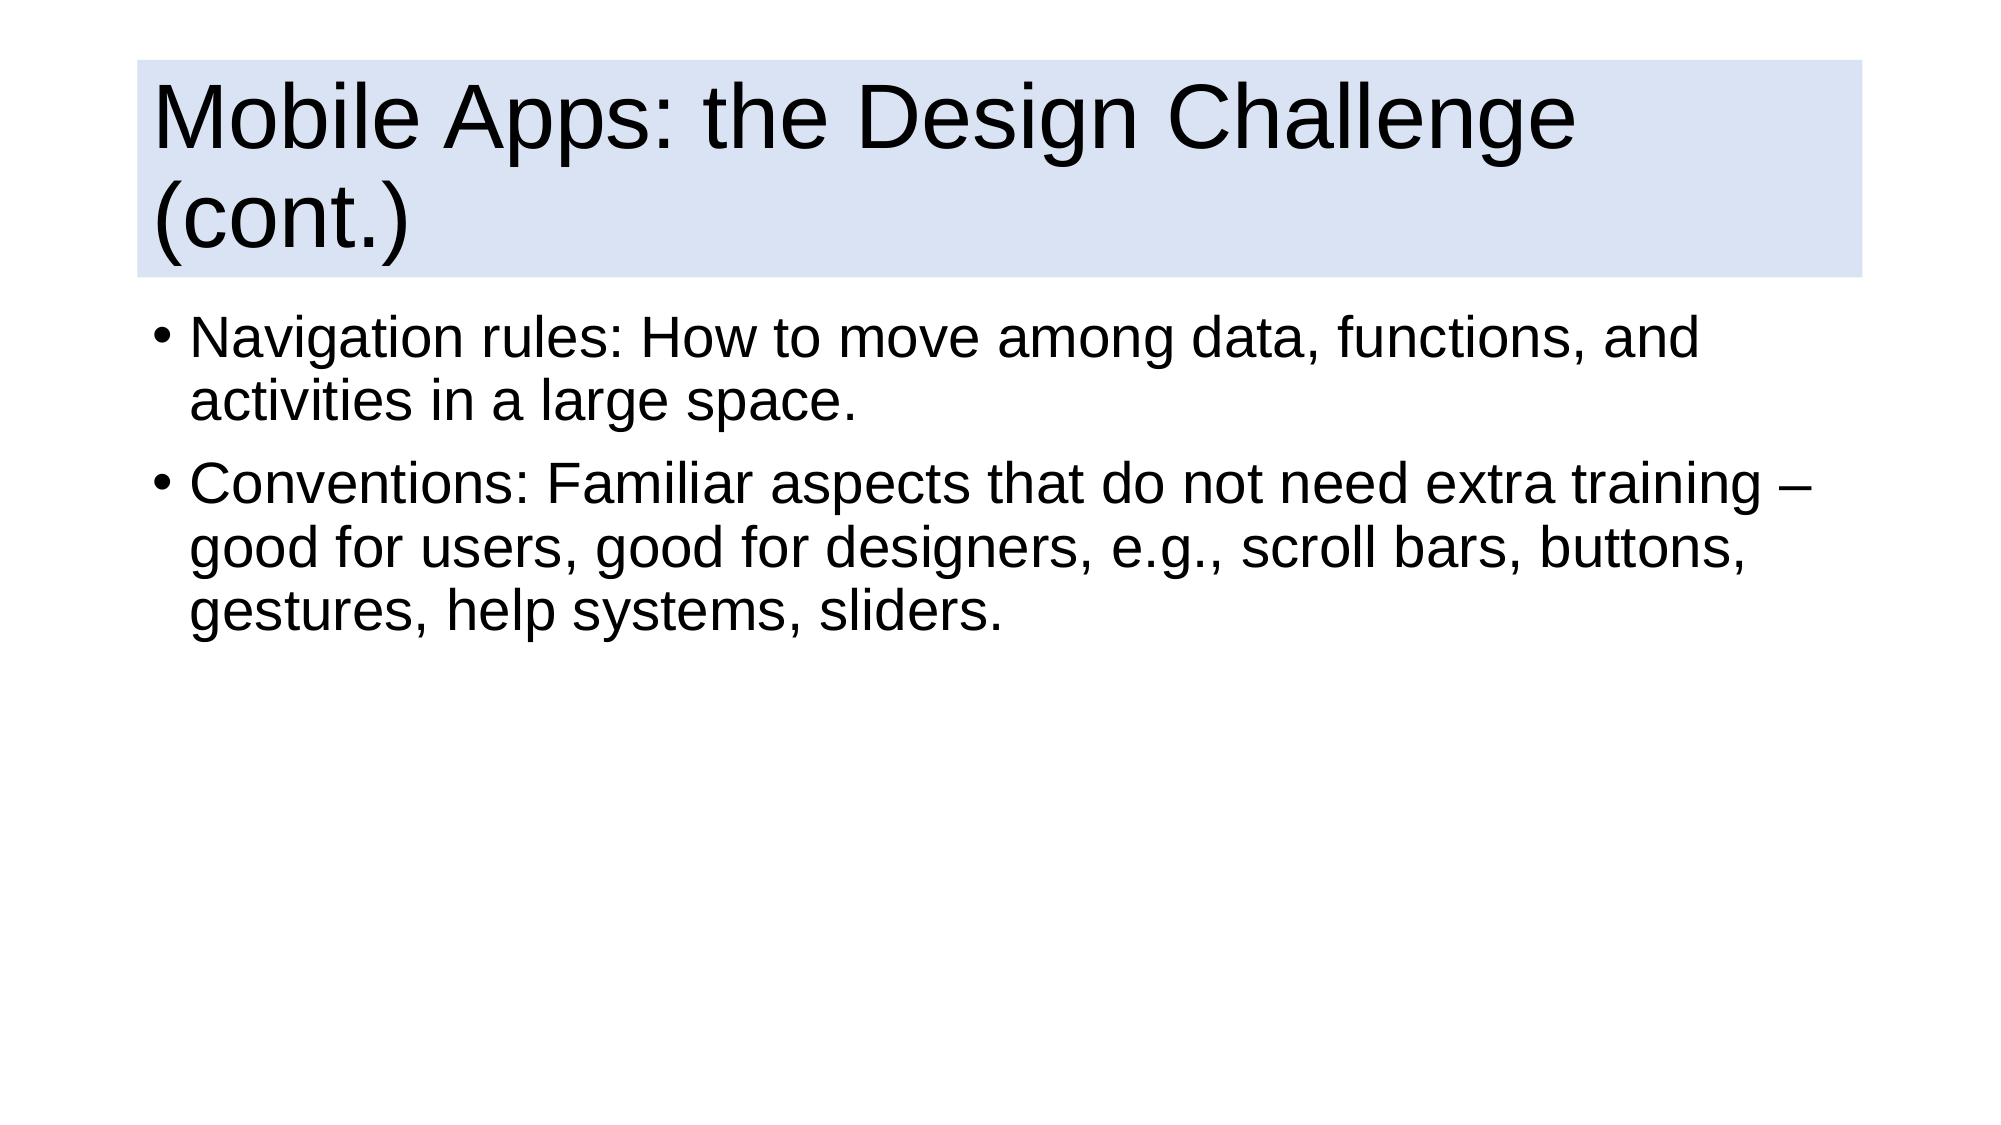

# Mobile Apps: the Design Challenge (cont.)
Navigation rules: How to move among data, functions, and activities in a large space.
Conventions: Familiar aspects that do not need extra training – good for users, good for designers, e.g., scroll bars, buttons, gestures, help systems, sliders.